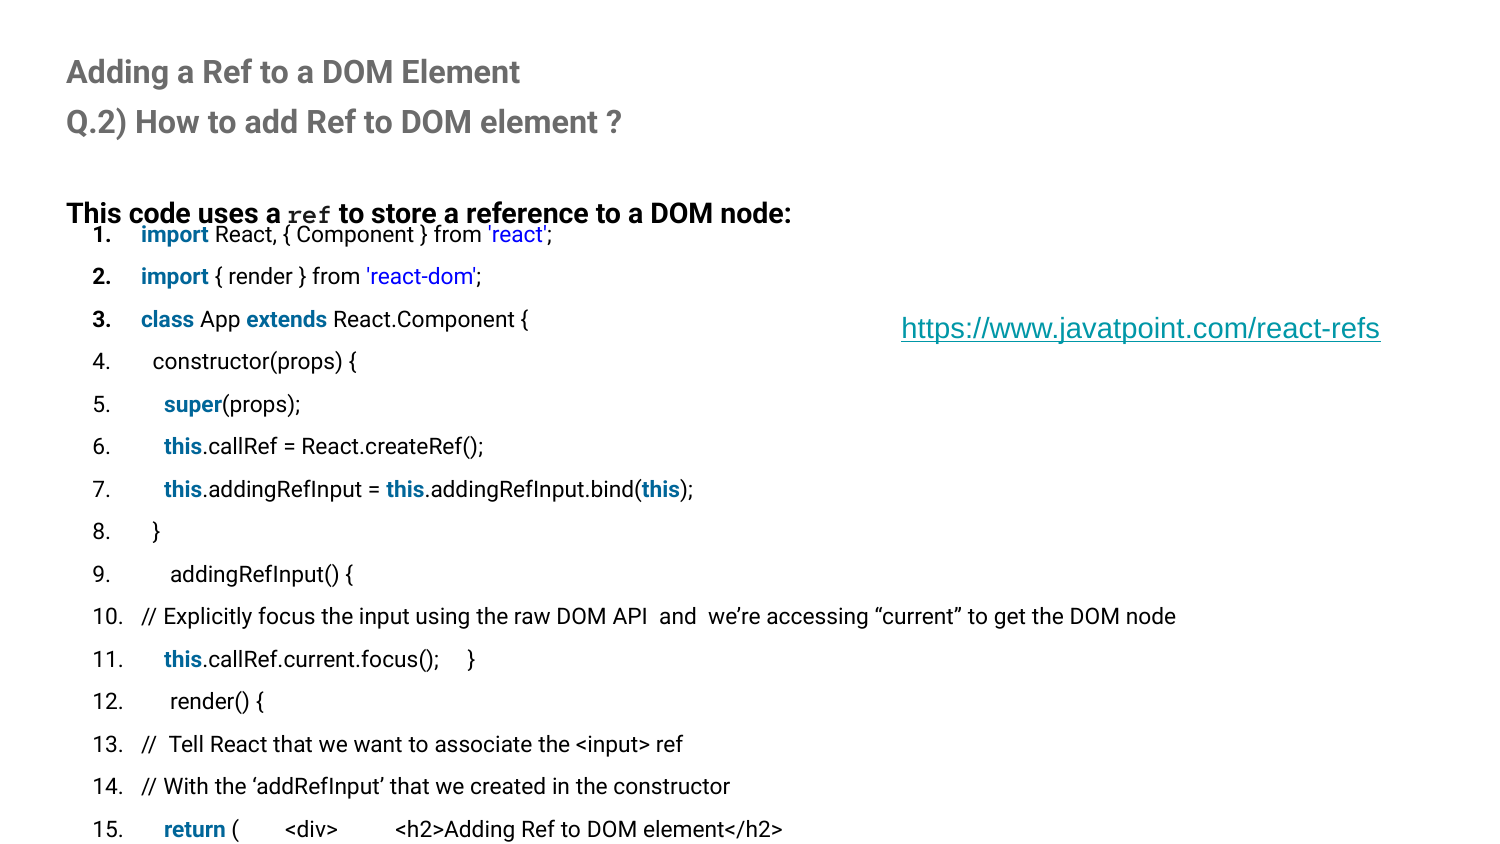

# Adding a Ref to a DOM Element
Q.2) How to add Ref to DOM element ?
This code uses a ref to store a reference to a DOM node:

import React, { Component } from 'react';
import { render } from 'react-dom';
class App extends React.Component {
  constructor(props) {
    super(props);
    this.callRef = React.createRef();
    this.addingRefInput = this.addingRefInput.bind(this);
  }
     addingRefInput() {
// Explicitly focus the input using the raw DOM API  and  we’re accessing “current” to get the DOM node
    this.callRef.current.focus();     }
     render() {
//  Tell React that we want to associate the <input> ref
// With the ‘addRefInput’ that we created in the constructor
    return (        <div>          <h2>Adding Ref to DOM element</h2>
    <input   type="text"    ref={this.callRef} />
   <input   type="button"   value="Add text input"   onClick={this.addingRefInput}  />
      </div>      );    }  }
export default App;

https://www.javatpoint.com/react-refs